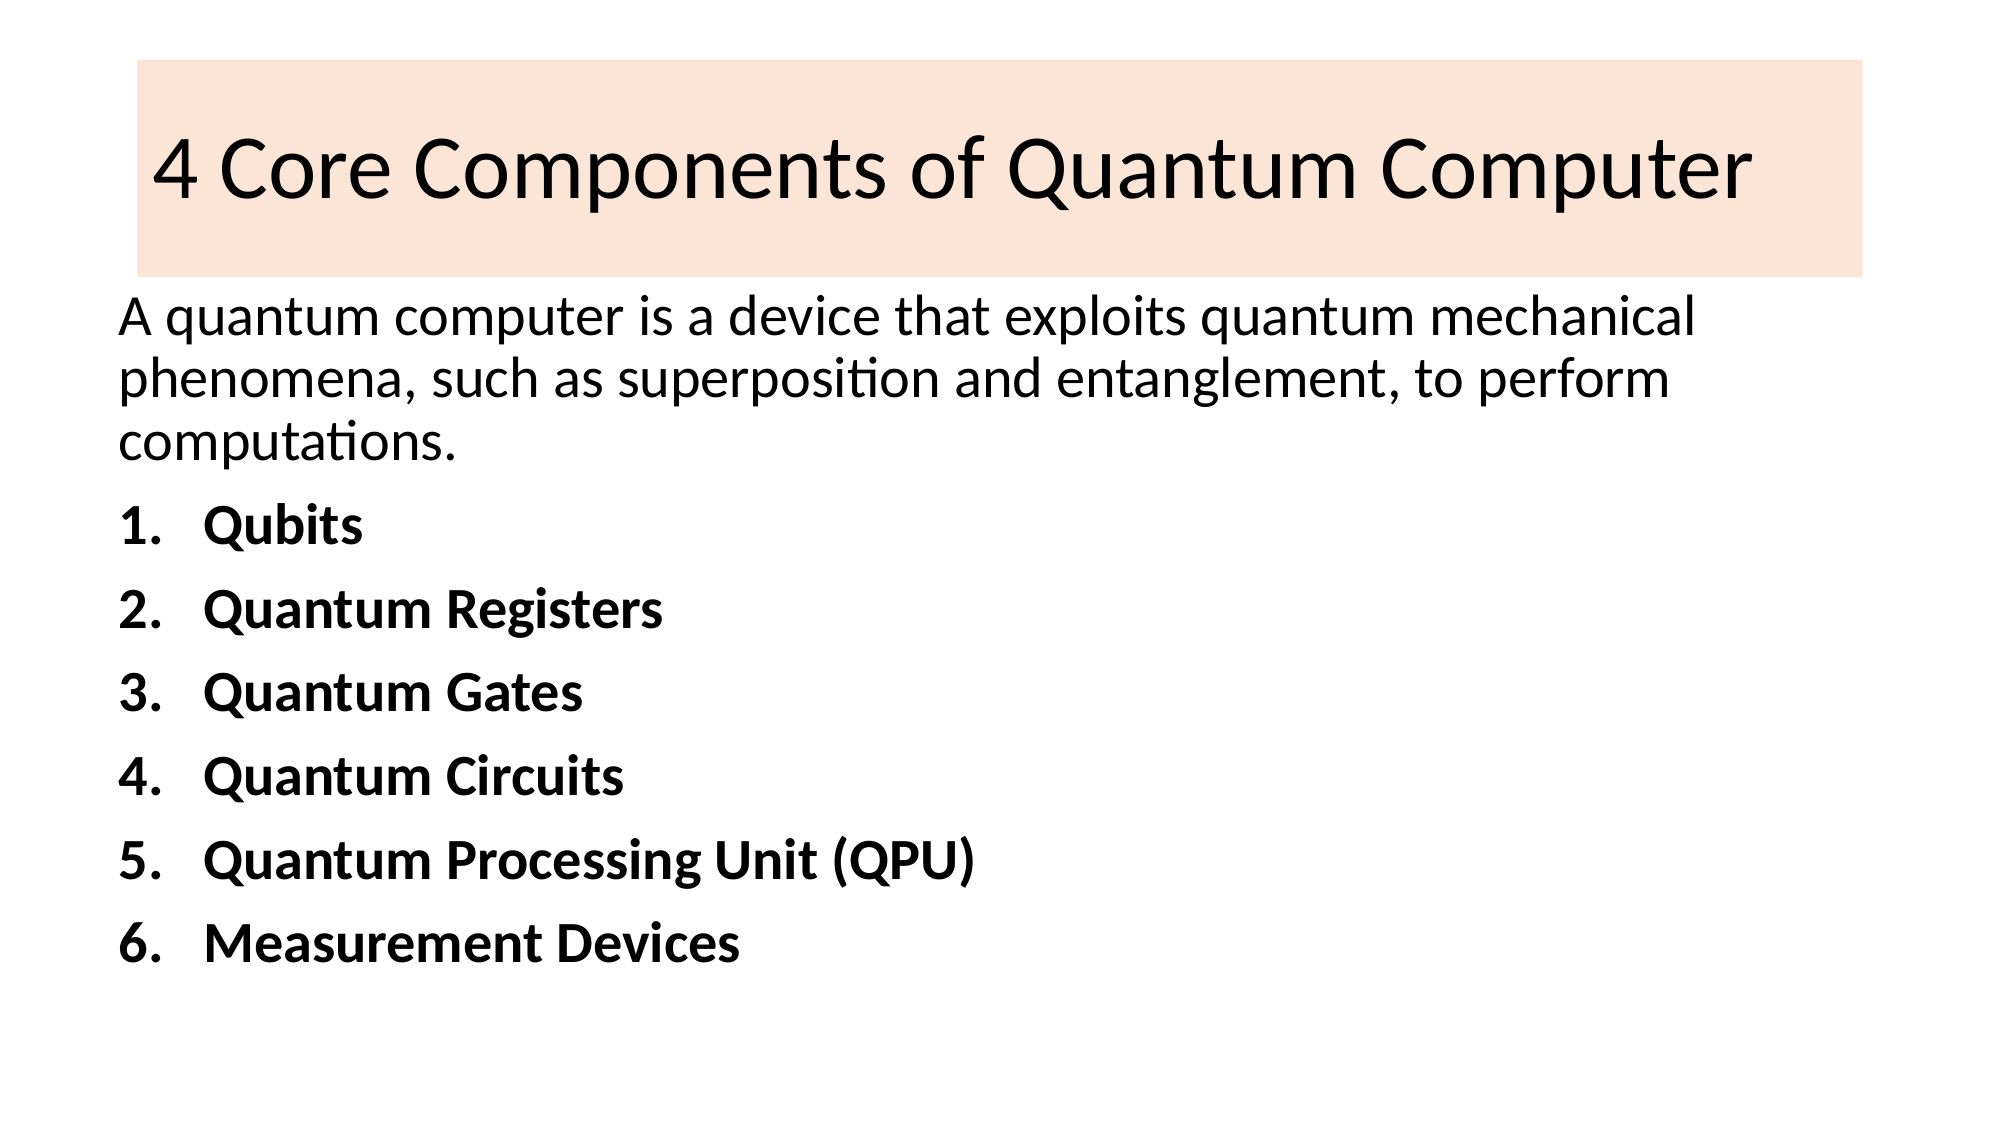

# 4 Core Components of Quantum Computer
A quantum computer is a device that exploits quantum mechanical phenomena, such as superposition and entanglement, to perform computations.
Qubits
Quantum Registers
Quantum Gates
Quantum Circuits
Quantum Processing Unit (QPU)
Measurement Devices